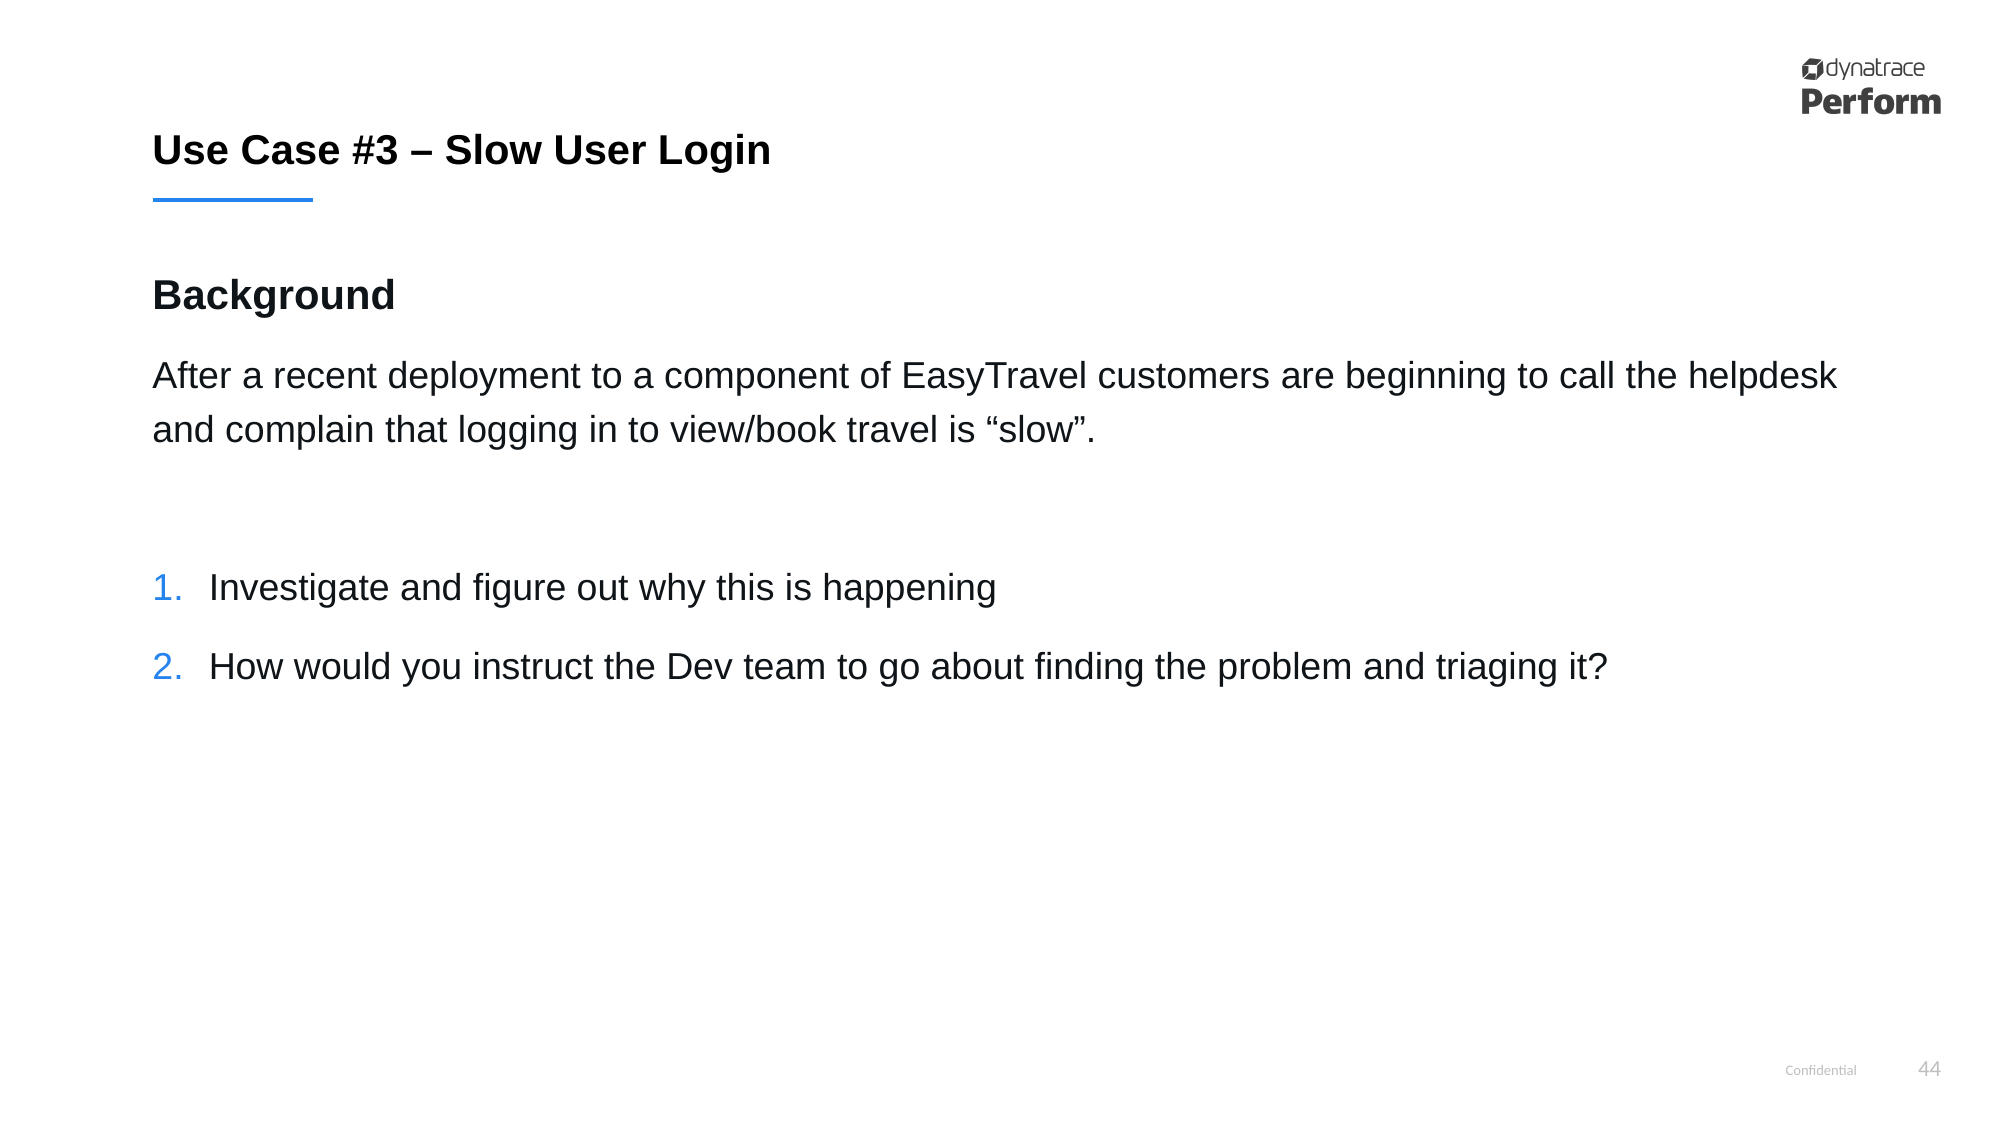

# Use Case #3 – Slow User Login
Background
After a recent deployment to a component of EasyTravel customers are beginning to call the helpdesk and complain that logging in to view/book travel is “slow”.

Investigate and figure out why this is happening
How would you instruct the Dev team to go about finding the problem and triaging it?